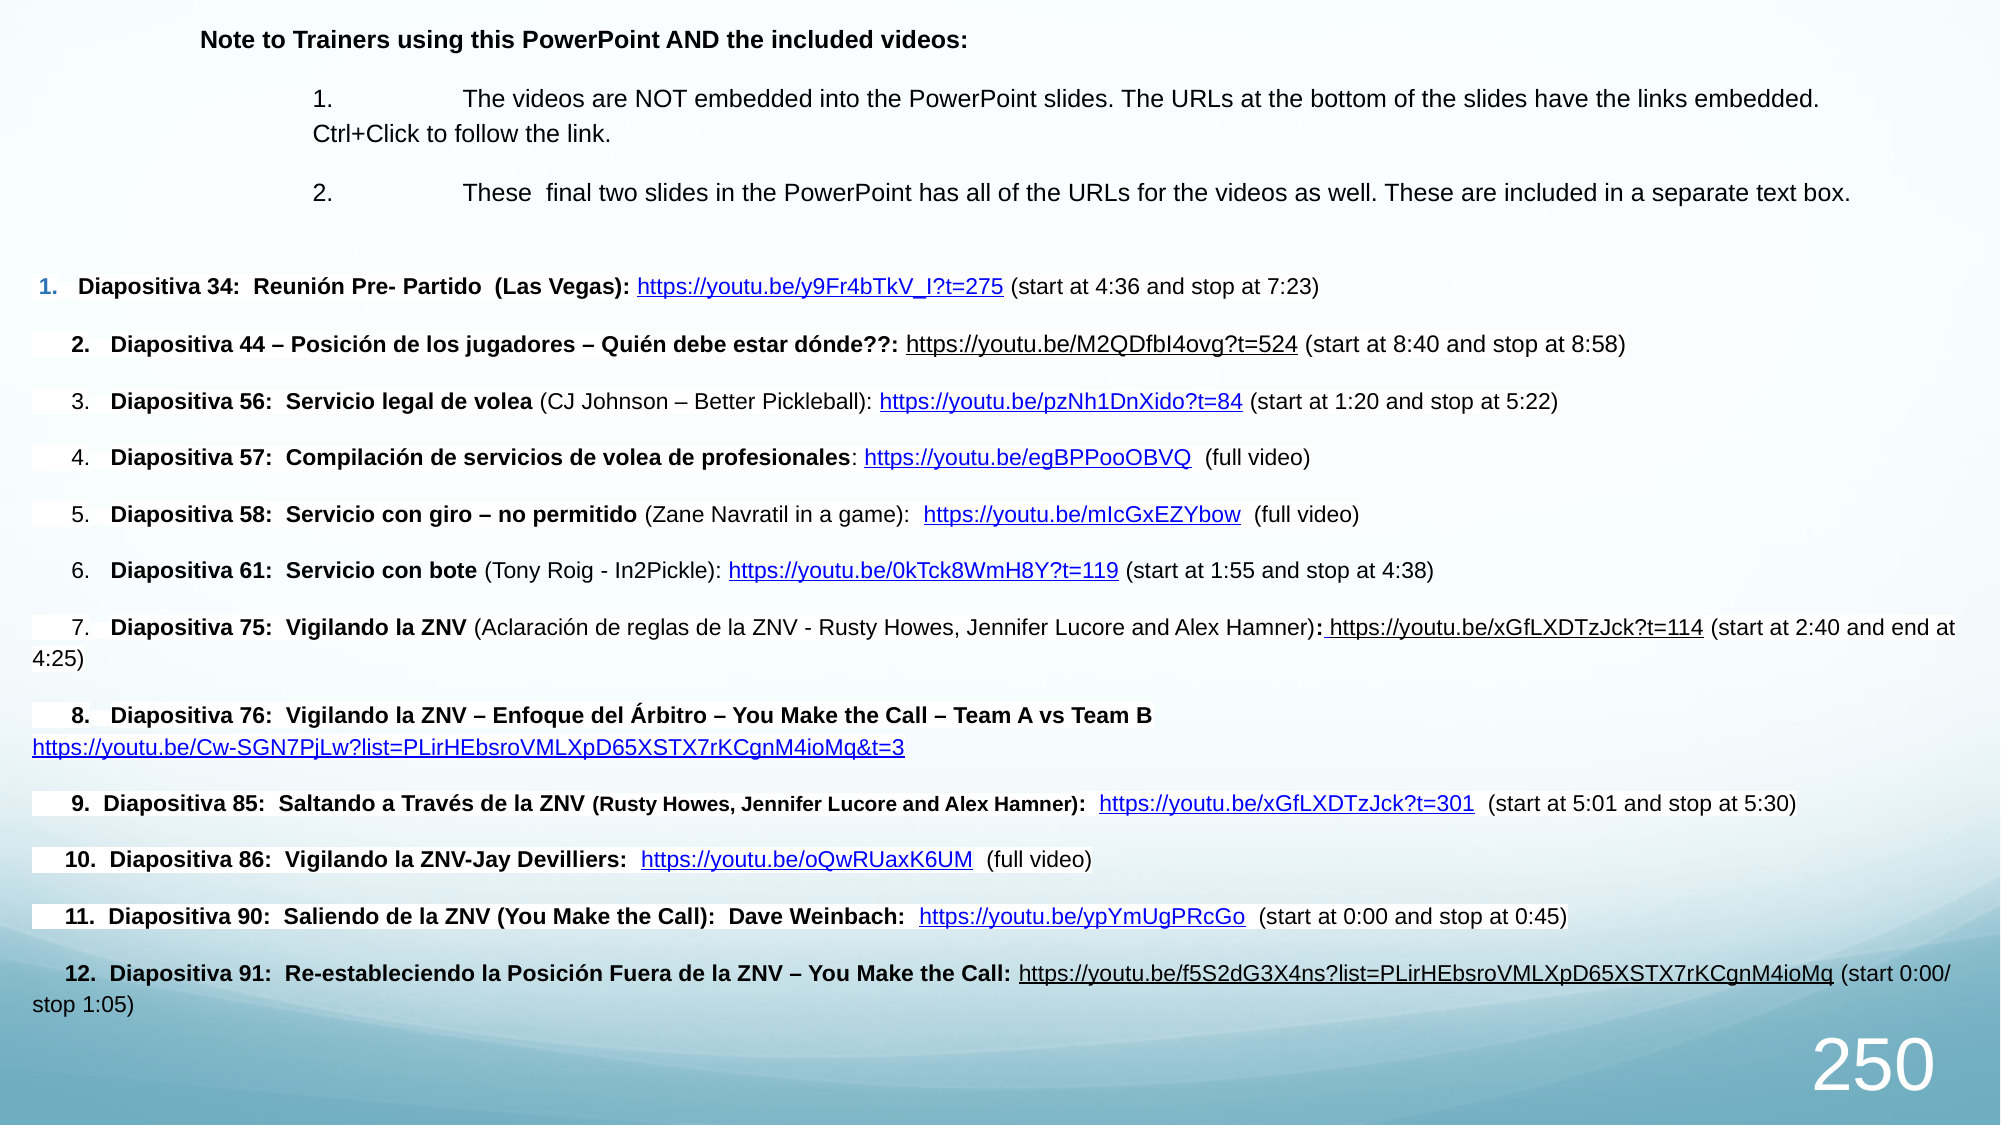

Note to Trainers using this PowerPoint AND the included videos:
1. 	The videos are NOT embedded into the PowerPoint slides. The URLs at the bottom of the slides have the links embedded. Ctrl+Click to follow the link.
2. 	These  final two slides in the PowerPoint has all of the URLs for the videos as well. These are included in a separate text box.
 1.     Diapositiva 34:  Reunión Pre- Partido  (Las Vegas): https://youtu.be/y9Fr4bTkV_I?t=275 (start at 4:36 and stop at 7:23)
      2.     Diapositiva 44 – Posición de los jugadores – Quién debe estar dónde??: https://youtu.be/M2QDfbI4ovg?t=524 (start at 8:40 and stop at 8:58)
      3.     Diapositiva 56:  Servicio legal de volea (CJ Johnson – Better Pickleball): https://youtu.be/pzNh1DnXido?t=84 (start at 1:20 and stop at 5:22)
      4.     Diapositiva 57:  Compilación de servicios de volea de profesionales: https://youtu.be/egBPPooOBVQ  (full video)
      5.     Diapositiva 58:  Servicio con giro – no permitido (Zane Navratil in a game):  https://youtu.be/mIcGxEZYbow  (full video)
      6.     Diapositiva 61:  Servicio con bote (Tony Roig - In2Pickle): https://youtu.be/0kTck8WmH8Y?t=119 (start at 1:55 and stop at 4:38)
      7.     Diapositiva 75:  Vigilando la ZNV (Aclaración de reglas de la ZNV - Rusty Howes, Jennifer Lucore and Alex Hamner): https://youtu.be/xGfLXDTzJck?t=114 (start at 2:40 and end at 4:25)
      8.     Diapositiva 76:  Vigilando la ZNV – Enfoque del Árbitro – You Make the Call – Team A vs Team Bhttps://youtu.be/Cw-SGN7PjLw?list=PLirHEbsroVMLXpD65XSTX7rKCgnM4ioMq&t=3
      9.  Diapositiva 85:  Saltando a Través de la ZNV (Rusty Howes, Jennifer Lucore and Alex Hamner):  https://youtu.be/xGfLXDTzJck?t=301  (start at 5:01 and stop at 5:30)
     10.  Diapositiva 86:  Vigilando la ZNV-Jay Devilliers:  https://youtu.be/oQwRUaxK6UM  (full video)
     11.  Diapositiva 90:  Saliendo de la ZNV (You Make the Call):  Dave Weinbach:  https://youtu.be/ypYmUgPRcGo  (start at 0:00 and stop at 0:45)
     12.  Diapositiva 91:  Re-estableciendo la Posición Fuera de la ZNV – You Make the Call: https://youtu.be/f5S2dG3X4ns?list=PLirHEbsroVMLXpD65XSTX7rKCgnM4ioMq (start 0:00/ stop 1:05)
250